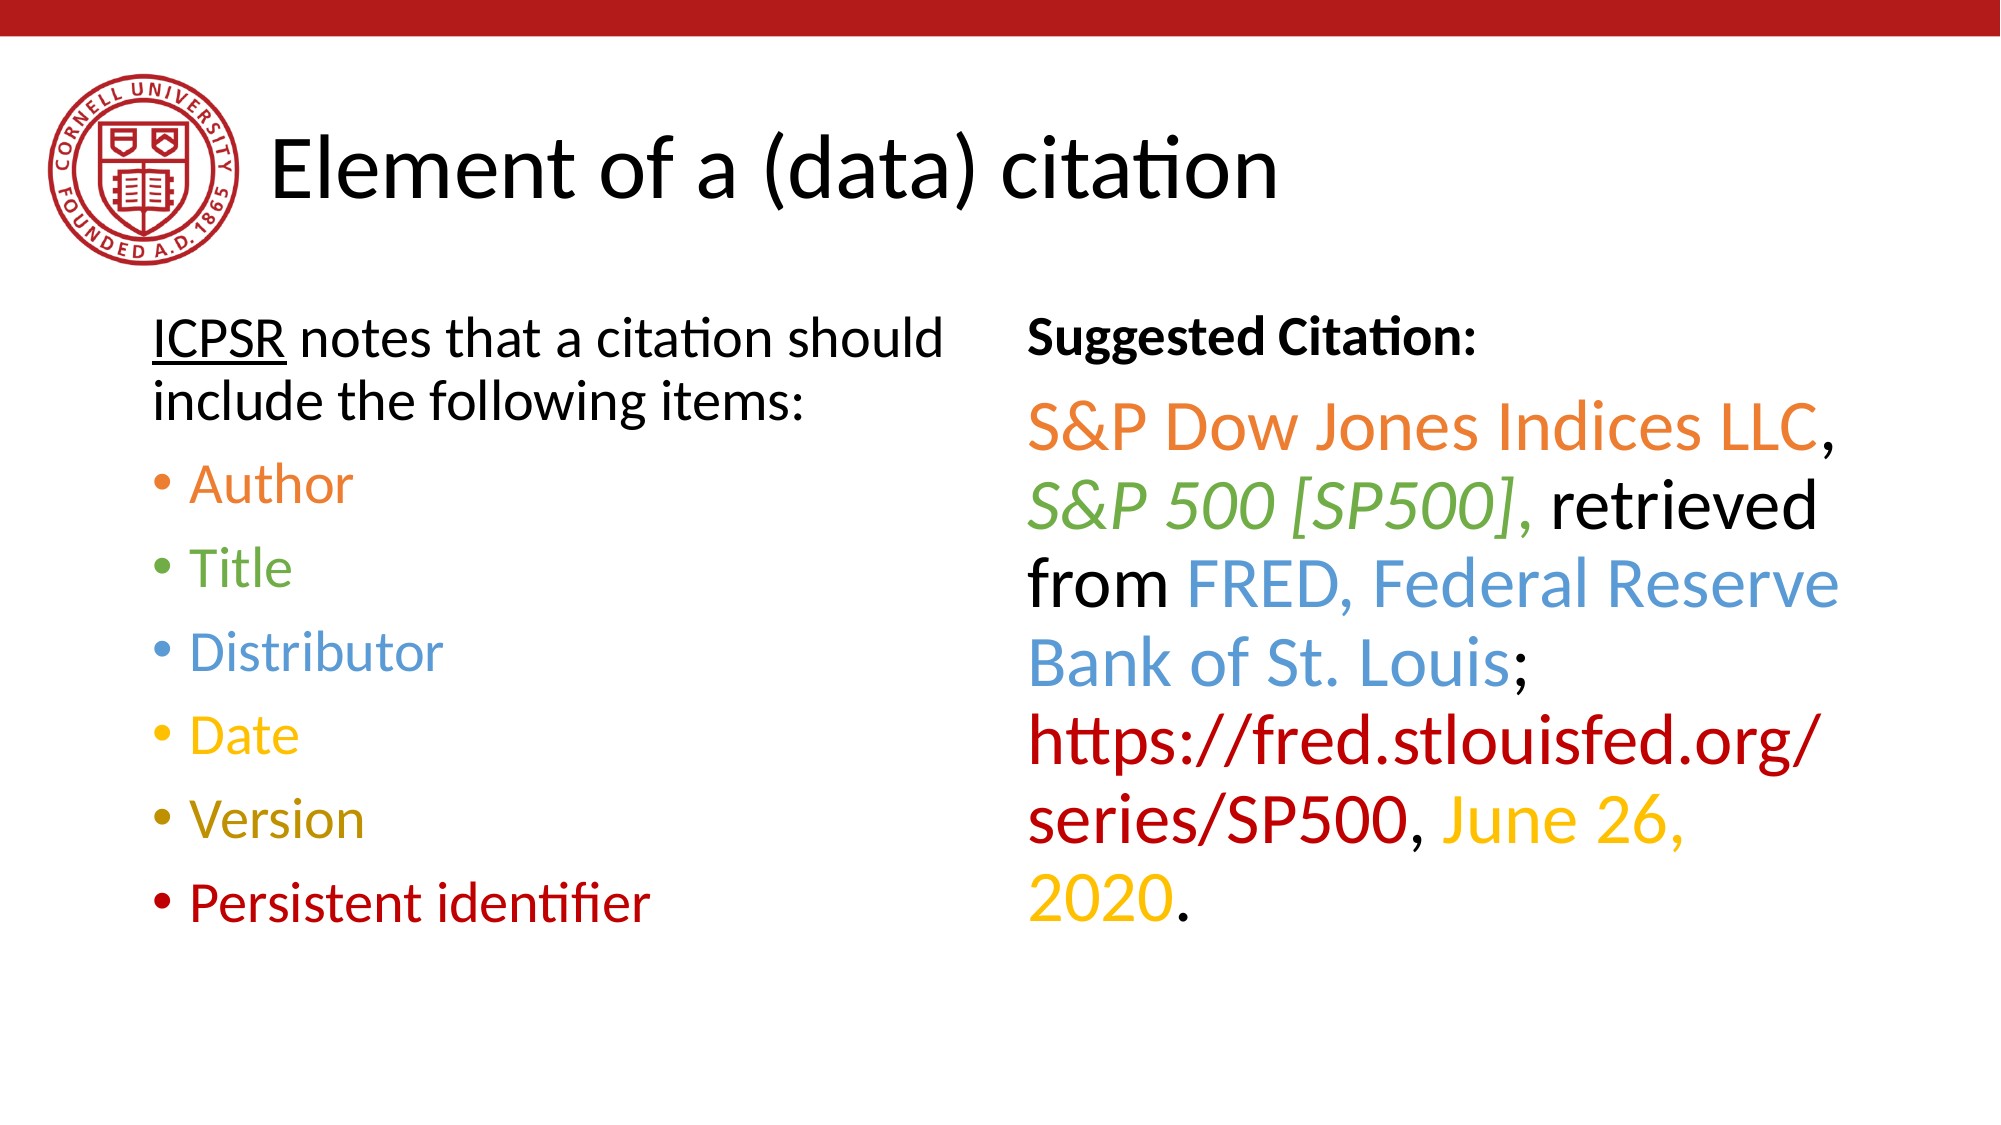

# Element of a (data) citation
ICPSR notes that a citation should include the following items:
Author
Title
Distributor
Date
Version
Persistent identifier
Suggested Citation:
S&P Dow Jones Indices LLC, S&P 500 [SP500], retrieved from FRED, Federal Reserve Bank of St. Louis; https://fred.stlouisfed.org/series/SP500, June 26, 2020.